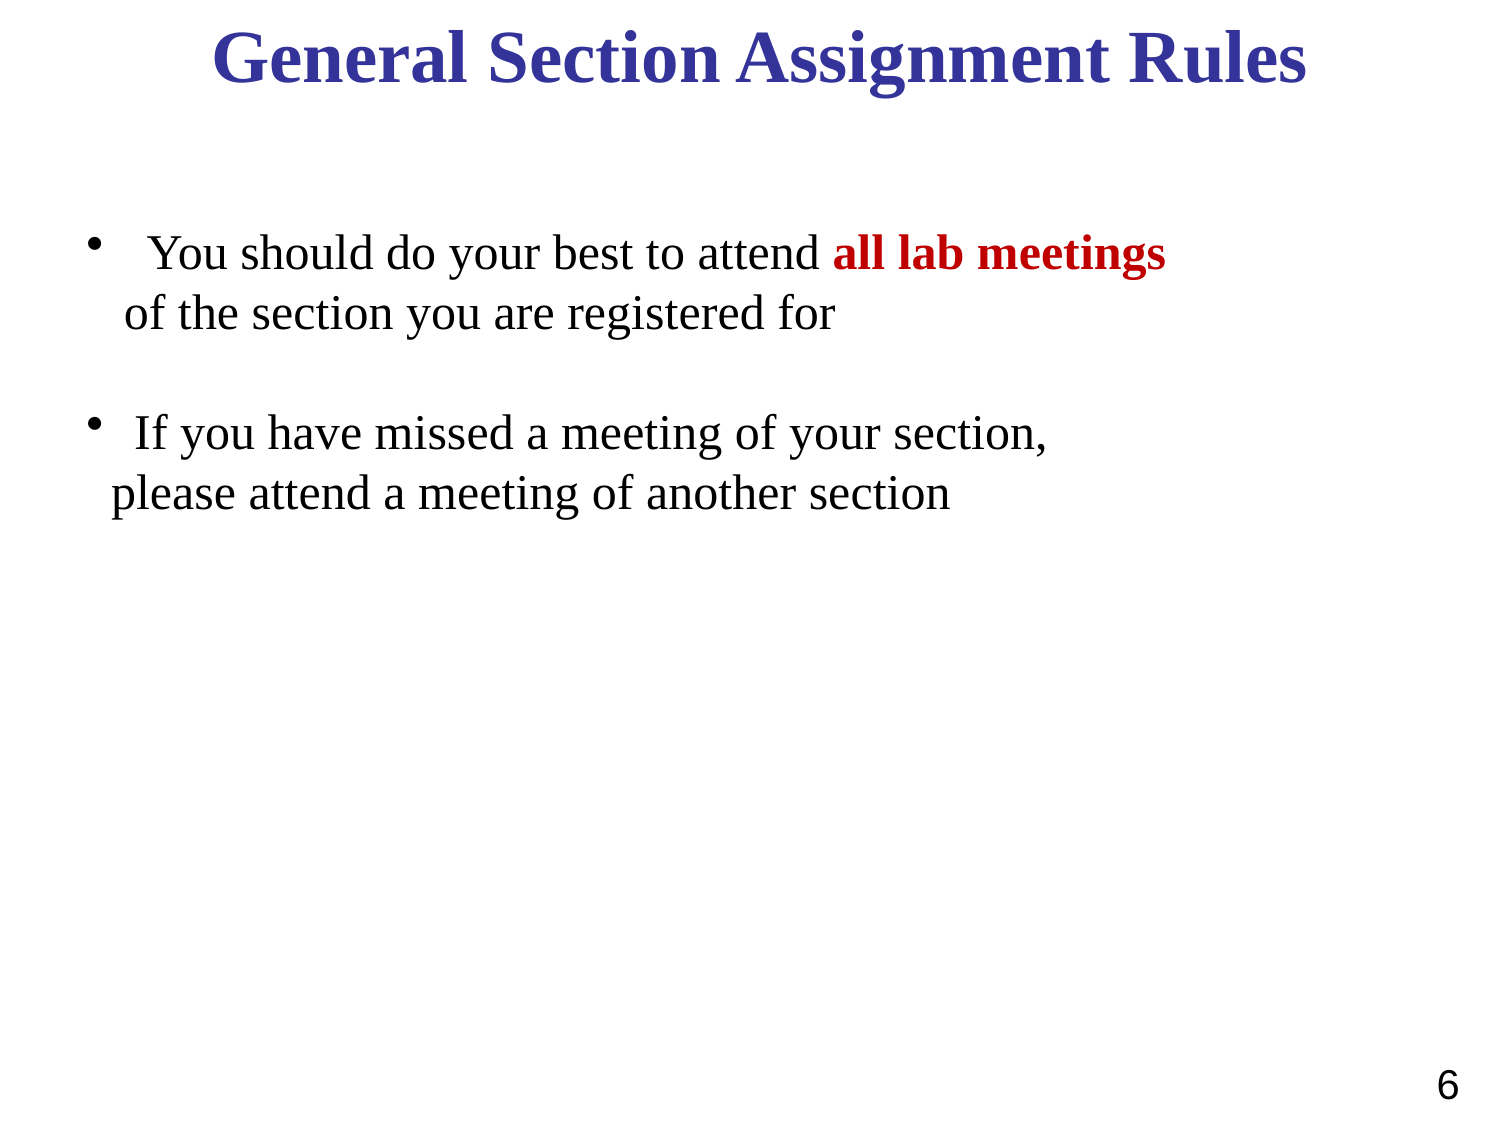

General Section Assignment Rules
  You should do your best to attend all lab meetings
   of the section you are registered for

 If you have missed a meeting of your section,
  please attend a meeting of another section
6